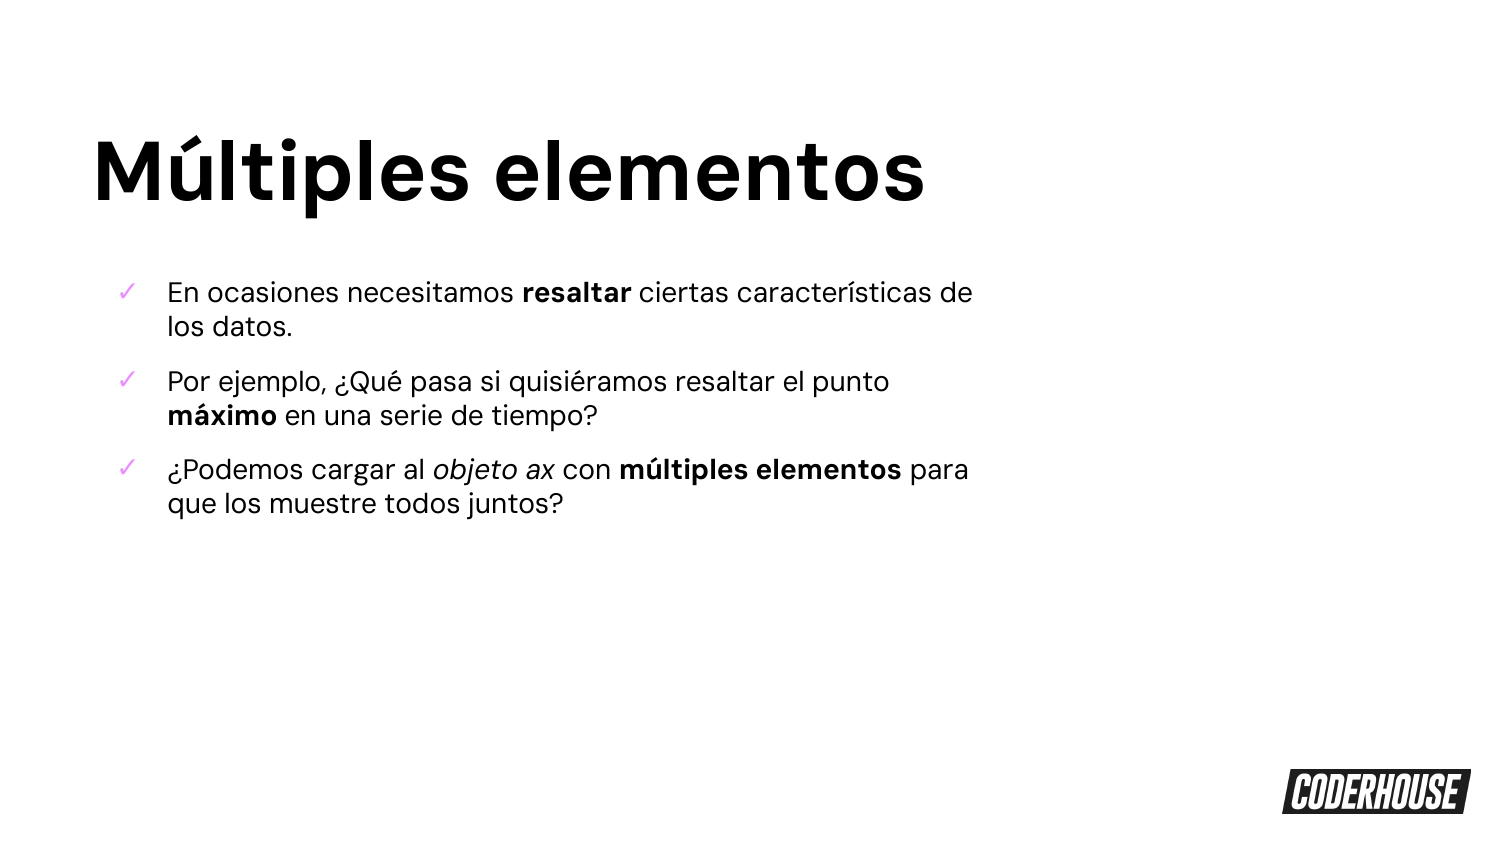

Múltiples elementos
En ocasiones necesitamos resaltar ciertas características de los datos.
Por ejemplo, ¿Qué pasa si quisiéramos resaltar el punto máximo en una serie de tiempo?
¿Podemos cargar al objeto ax con múltiples elementos para que los muestre todos juntos?